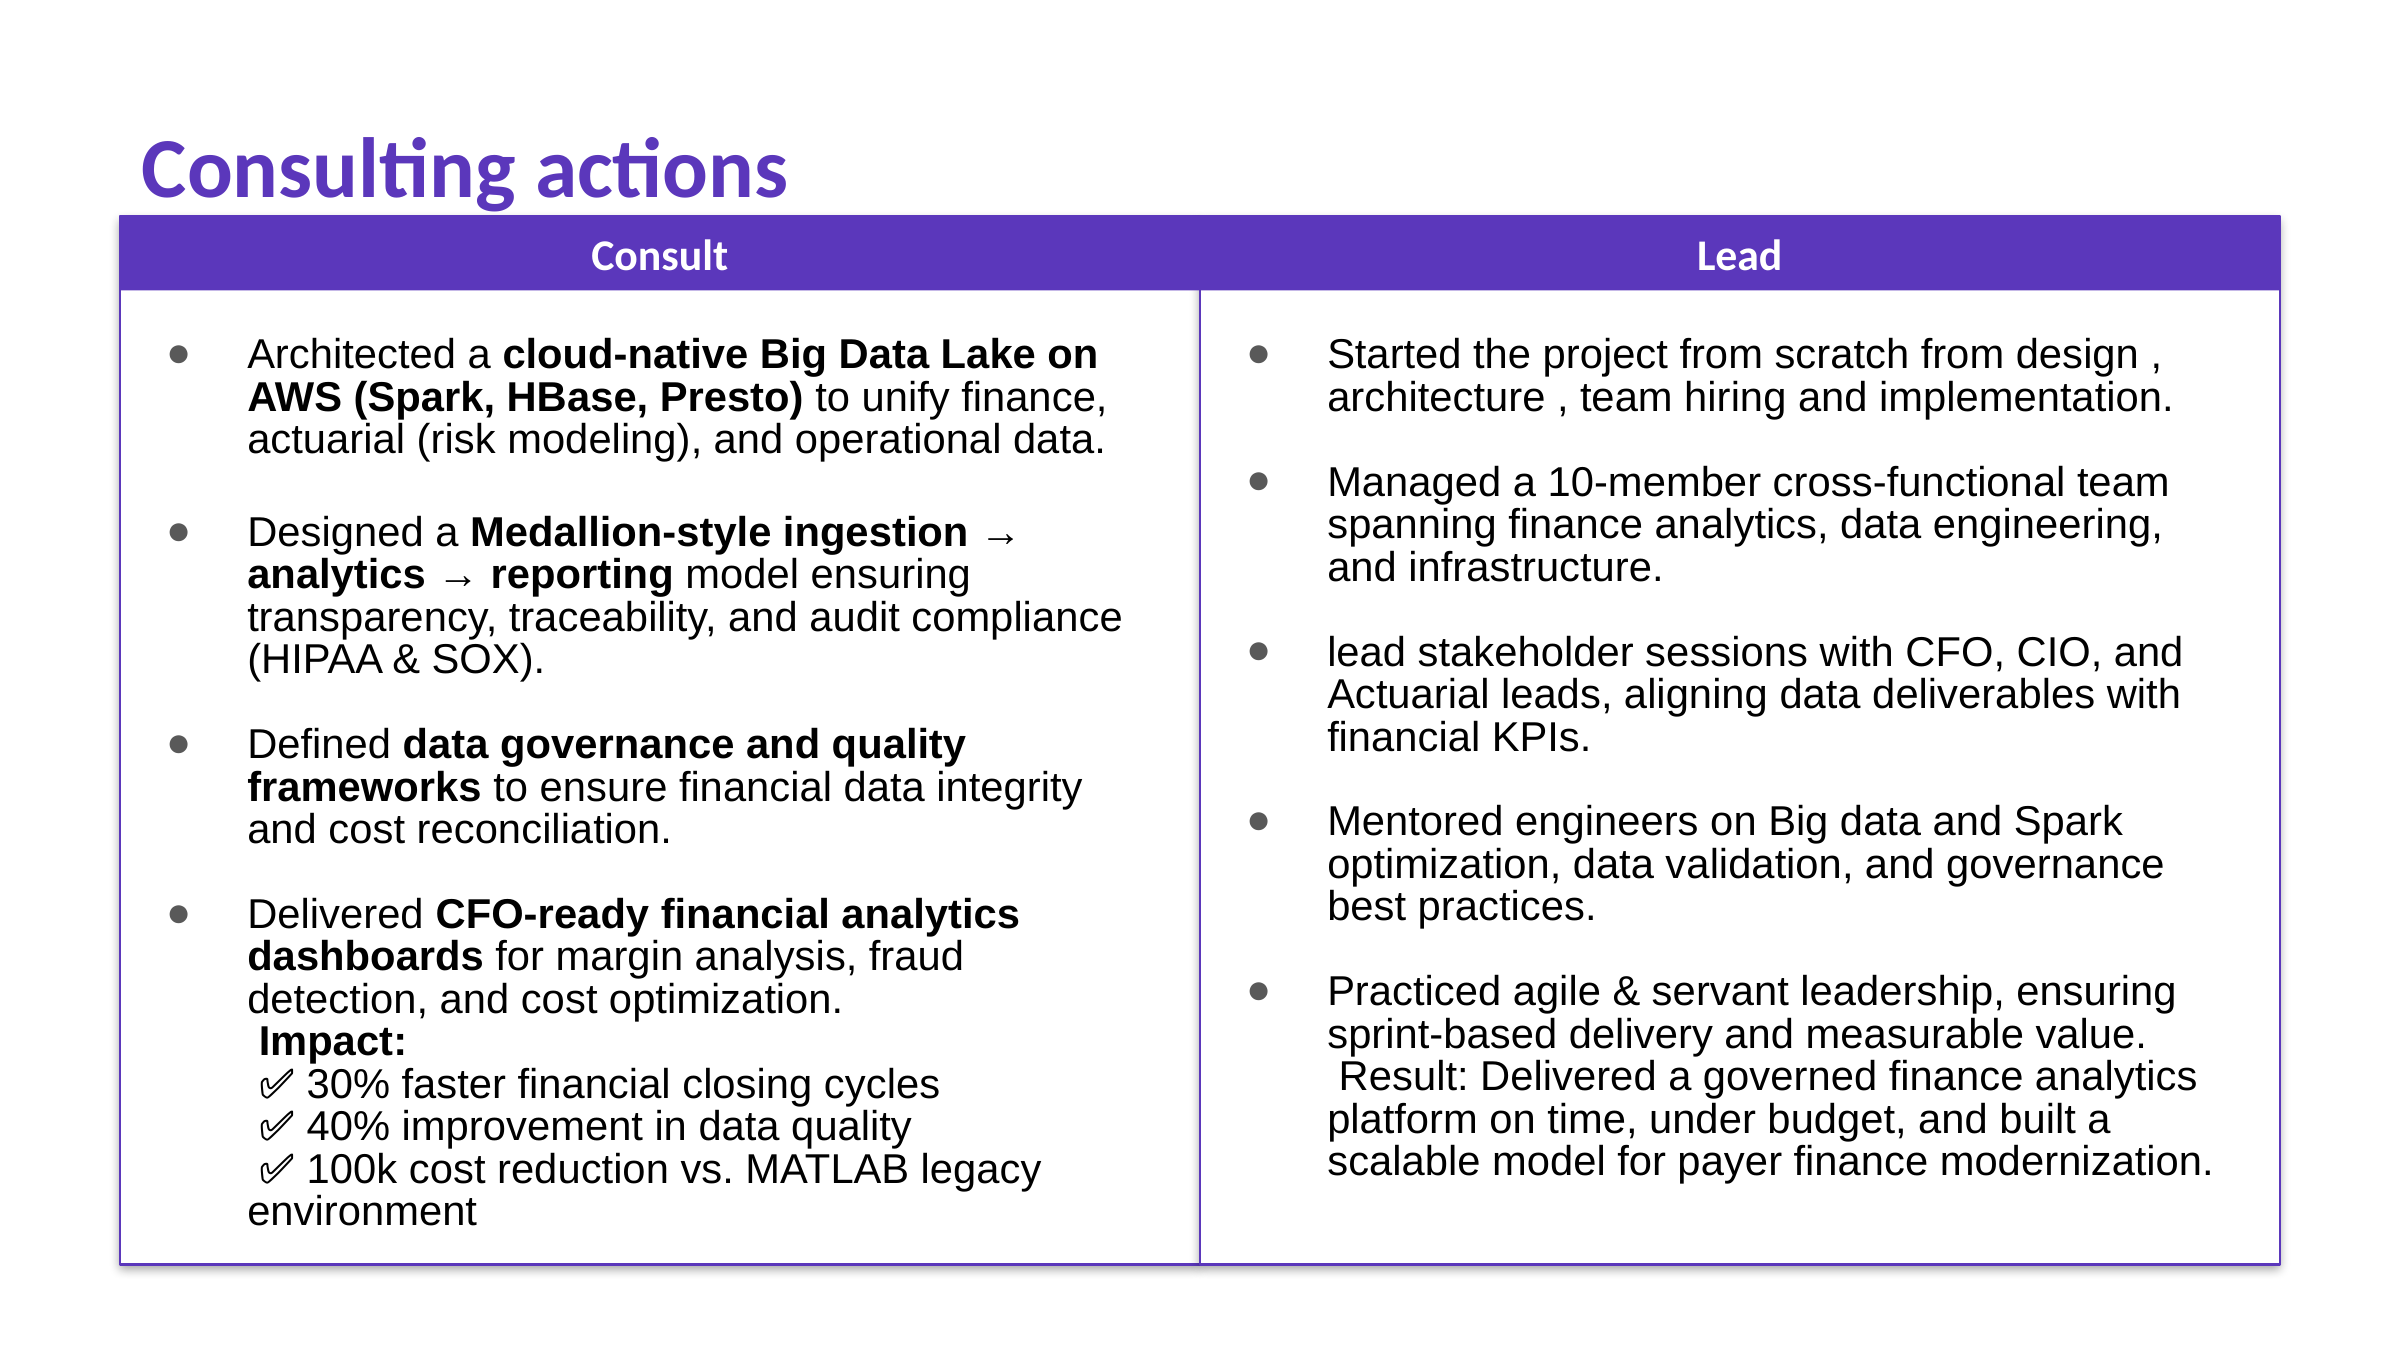

Consulting actions

Consult
Lead
Started the project from scratch from design , architecture , team hiring and implementation.

Managed a 10-member cross-functional team spanning finance analytics, data engineering, and infrastructure.
lead stakeholder sessions with CFO, CIO, and Actuarial leads, aligning data deliverables with financial KPIs.
Mentored engineers on Big data and Spark optimization, data validation, and governance best practices.
Practiced agile & servant leadership, ensuring sprint-based delivery and measurable value.
 Result: Delivered a governed finance analytics platform on time, under budget, and built a scalable model for payer finance modernization.
Architected a cloud-native Big Data Lake on AWS (Spark, HBase, Presto) to unify finance, actuarial (risk modeling), and operational data.
Designed a Medallion-style ingestion → analytics → reporting model ensuring transparency, traceability, and audit compliance (HIPAA & SOX).
Defined data governance and quality frameworks to ensure financial data integrity and cost reconciliation.
Delivered CFO-ready financial analytics dashboards for margin analysis, fraud detection, and cost optimization.
 Impact:
 ✅ 30% faster financial closing cycles
 ✅ 40% improvement in data quality
 ✅ 100k cost reduction vs. MATLAB legacy environment